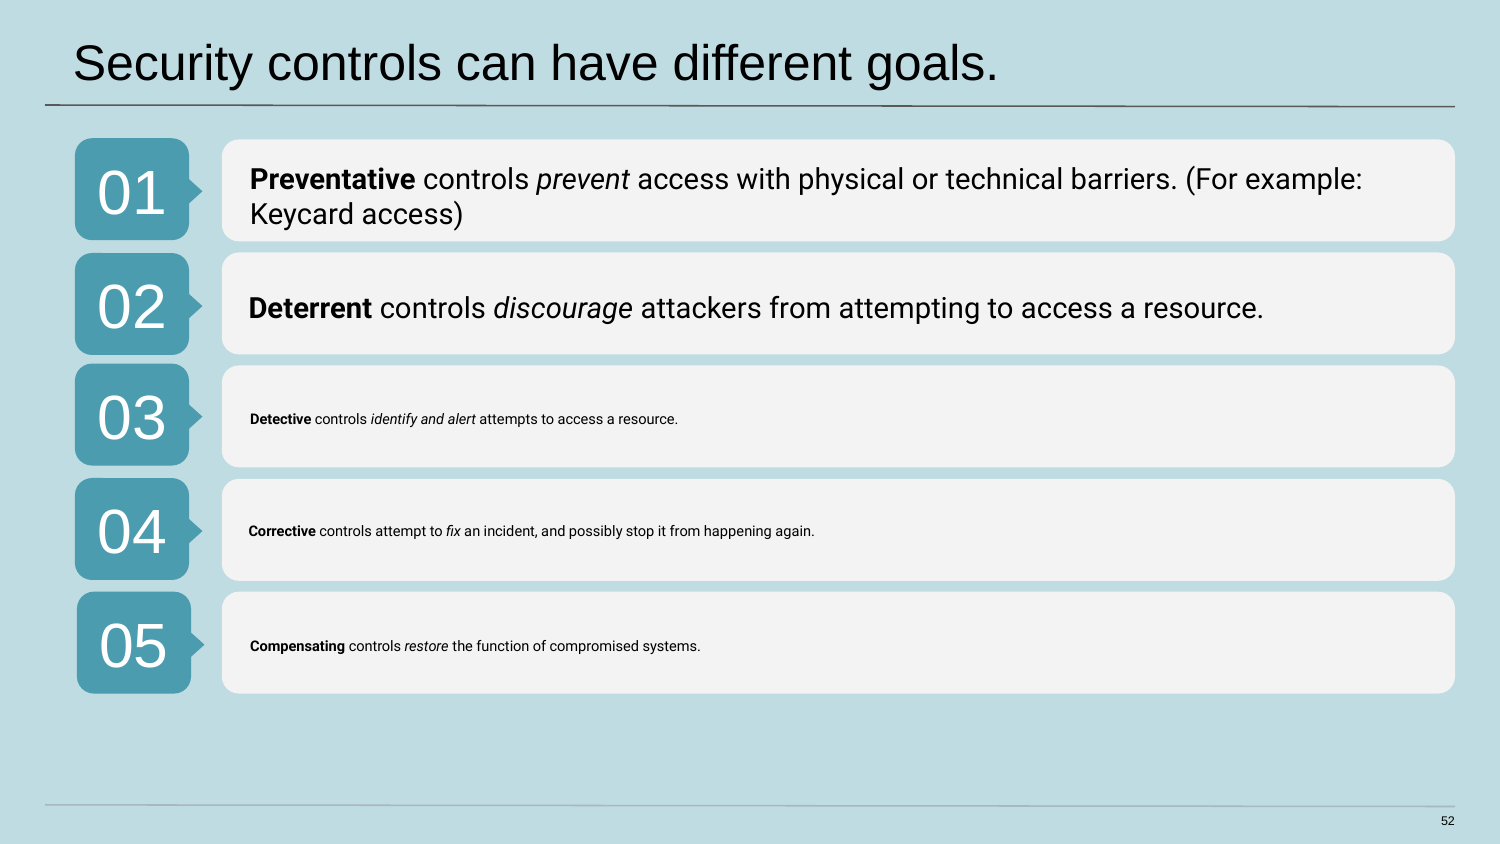

# Security controls can have different goals.

01

Preventative controls prevent access with physical or technical barriers. (For example: Keycard access)

02

Deterrent controls discourage attackers from attempting to access a resource.

03

Detective controls identify and alert attempts to access a resource.

04

Corrective controls attempt to fix an incident, and possibly stop it from happening again.
05

Compensating controls restore the function of compromised systems.
52